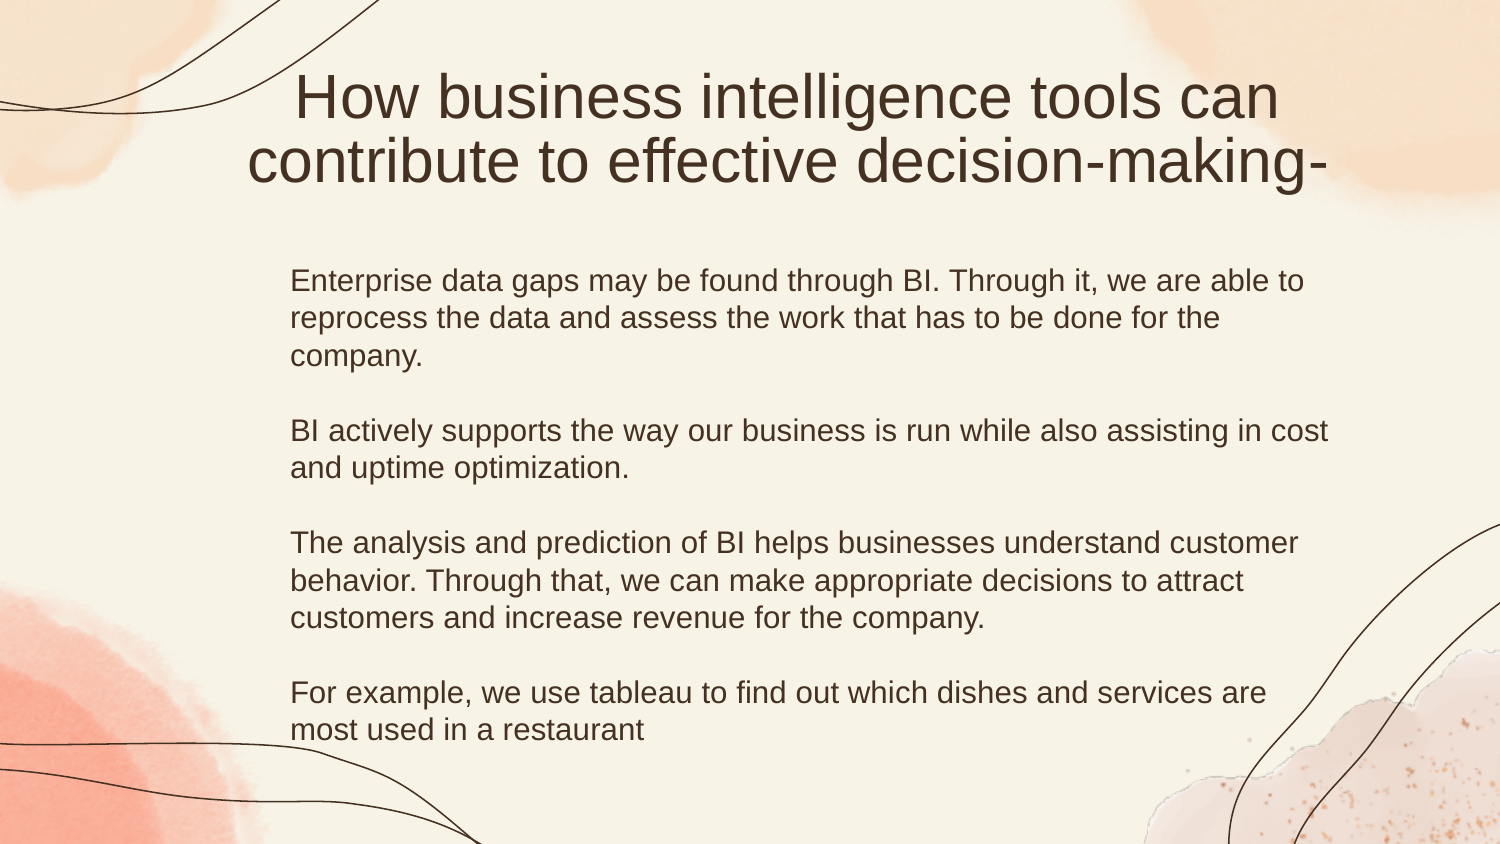

How business intelligence tools can contribute to effective decision-making-
Enterprise data gaps may be found through BI. Through it, we are able to reprocess the data and assess the work that has to be done for the company.

BI actively supports the way our business is run while also assisting in cost and uptime optimization.

The analysis and prediction of BI helps businesses understand customer behavior. Through that, we can make appropriate decisions to attract customers and increase revenue for the company.

For example, we use tableau to find out which dishes and services are most used in a restaurant